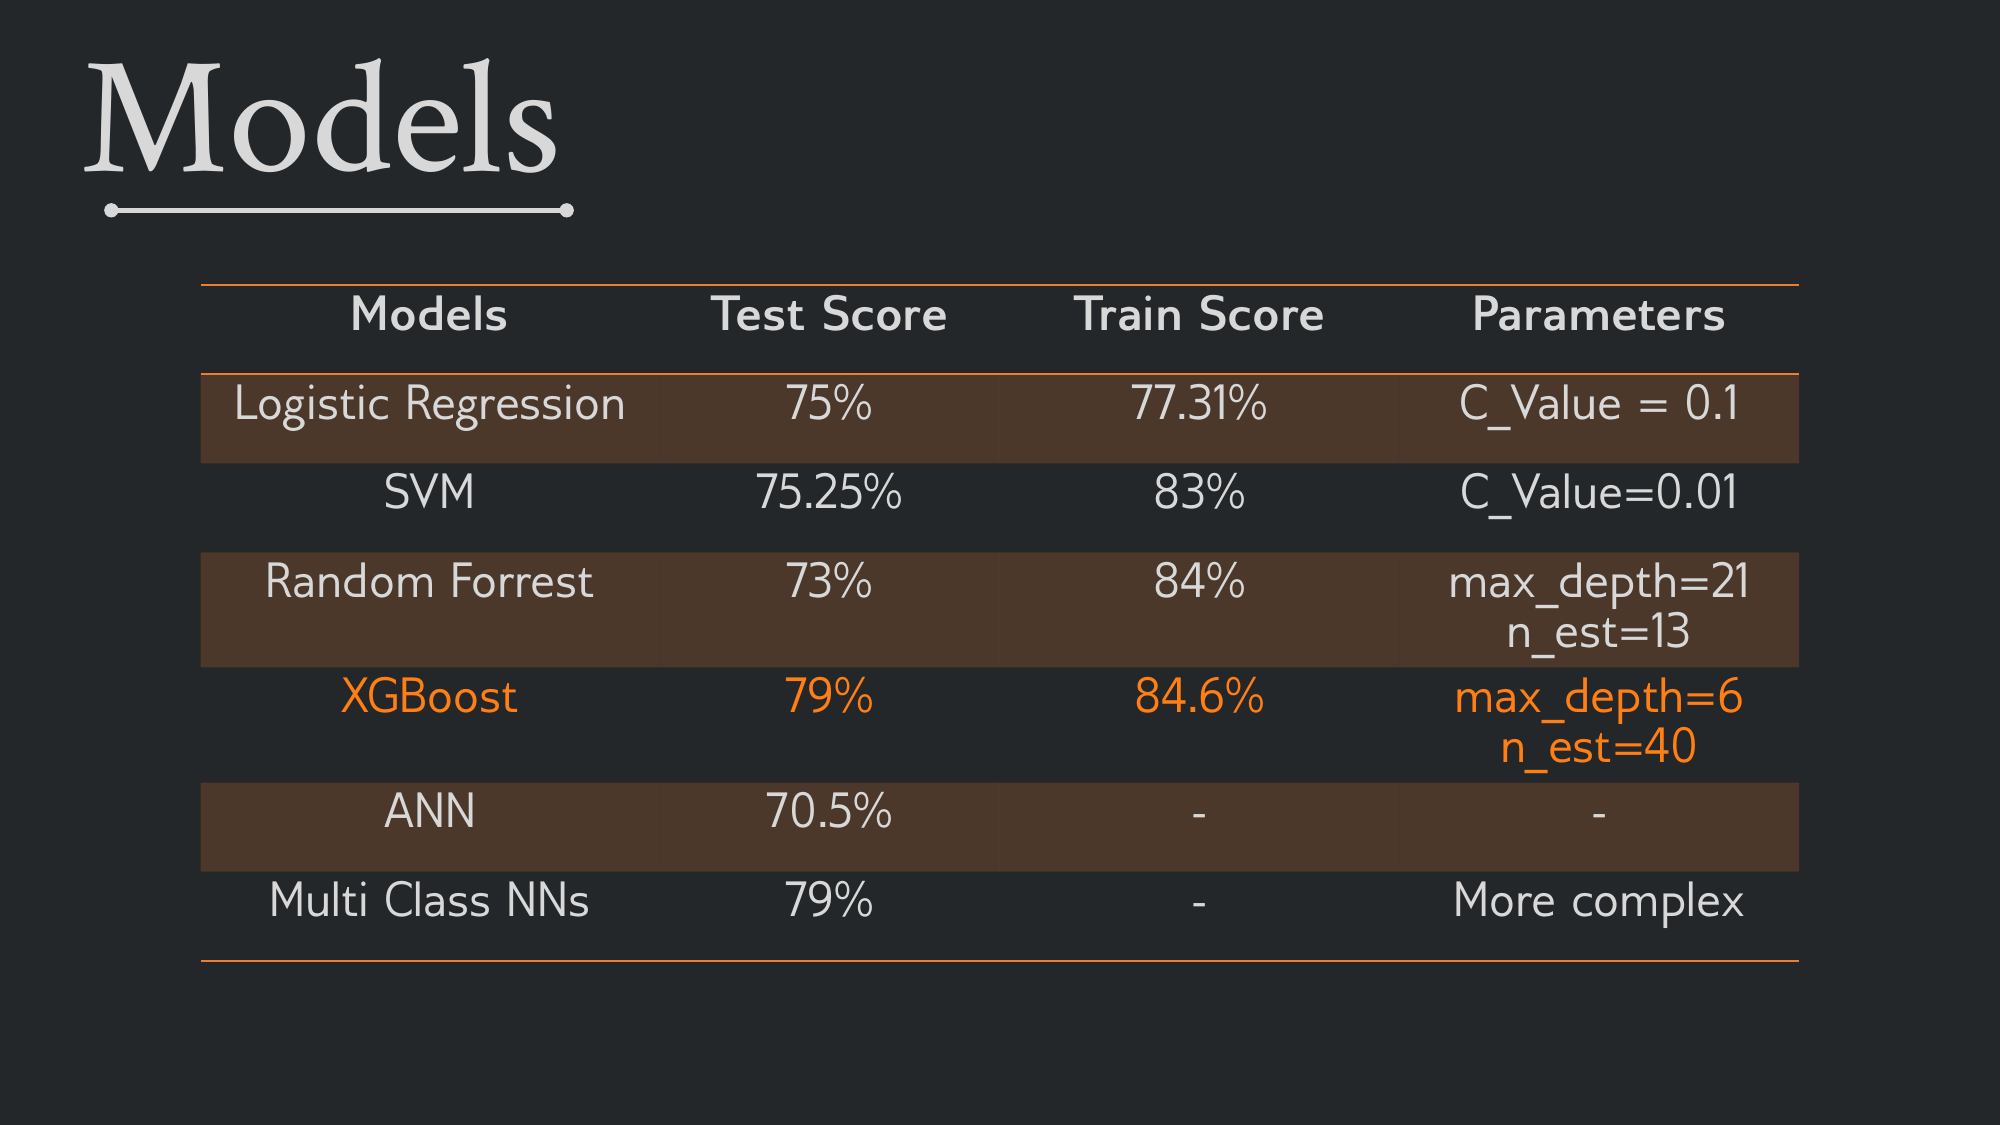

# Models

| Models | Test Score | Train Score | Parameters |
| --- | --- | --- | --- |
| Logistic Regression | 75% | 77.31% | C\_Value = 0.1 |
| SVM | 75.25% | 83% | C\_Value=0.01 |
| Random Forrest | 73% | 84% | max\_depth=21 n\_est=13 |
| XGBoost | 79% | 84.6% | max\_depth=6 n\_est=40 |
| ANN | 70.5% | - | - |
| Multi Class NNs | 79% | - | More complex |